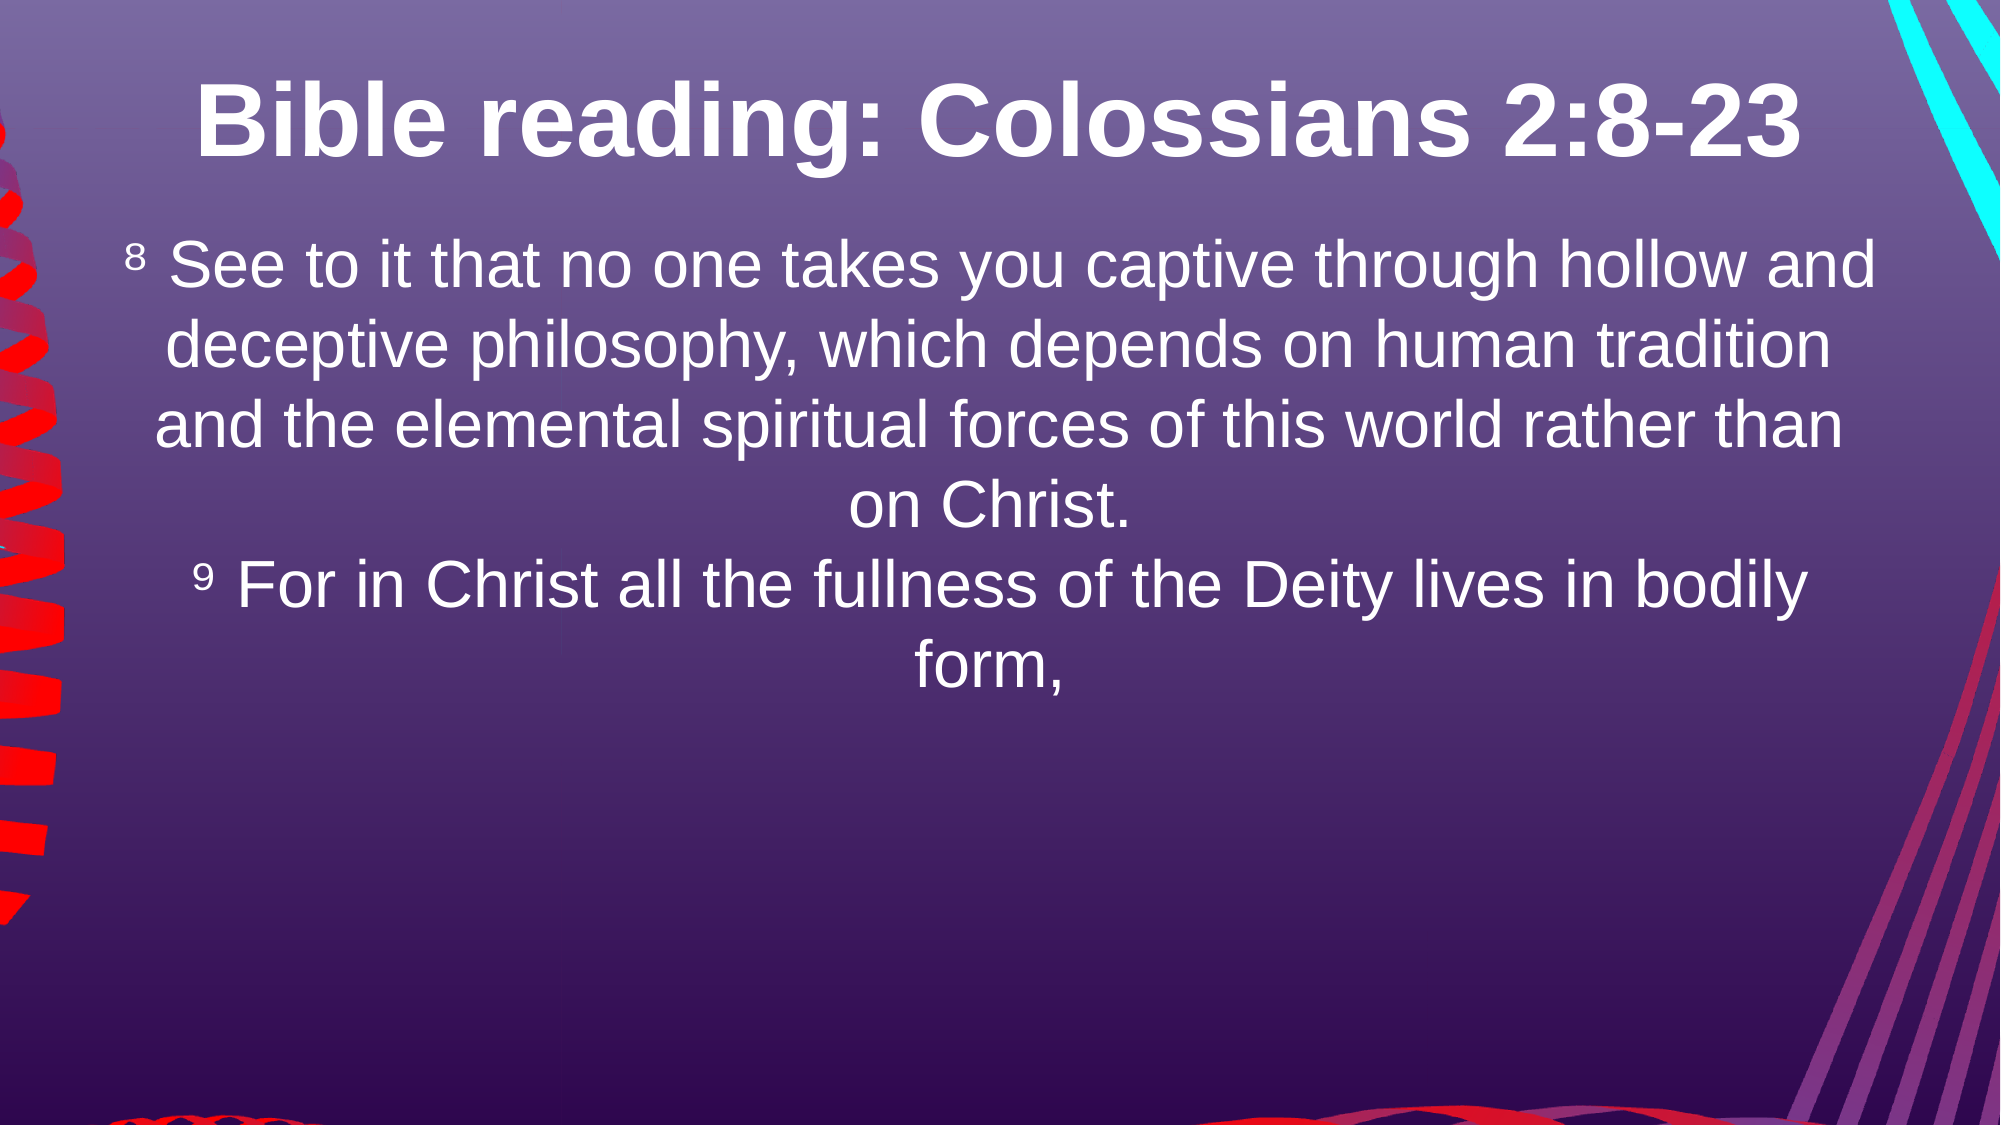

Bible reading: Colossians 2:8-23
⁸ See to it that no one takes you captive through hollow and deceptive philosophy, which depends on human tradition and the elemental spiritual forces of this world rather than on Christ.
⁹ For in Christ all the fullness of the Deity lives in bodily form,